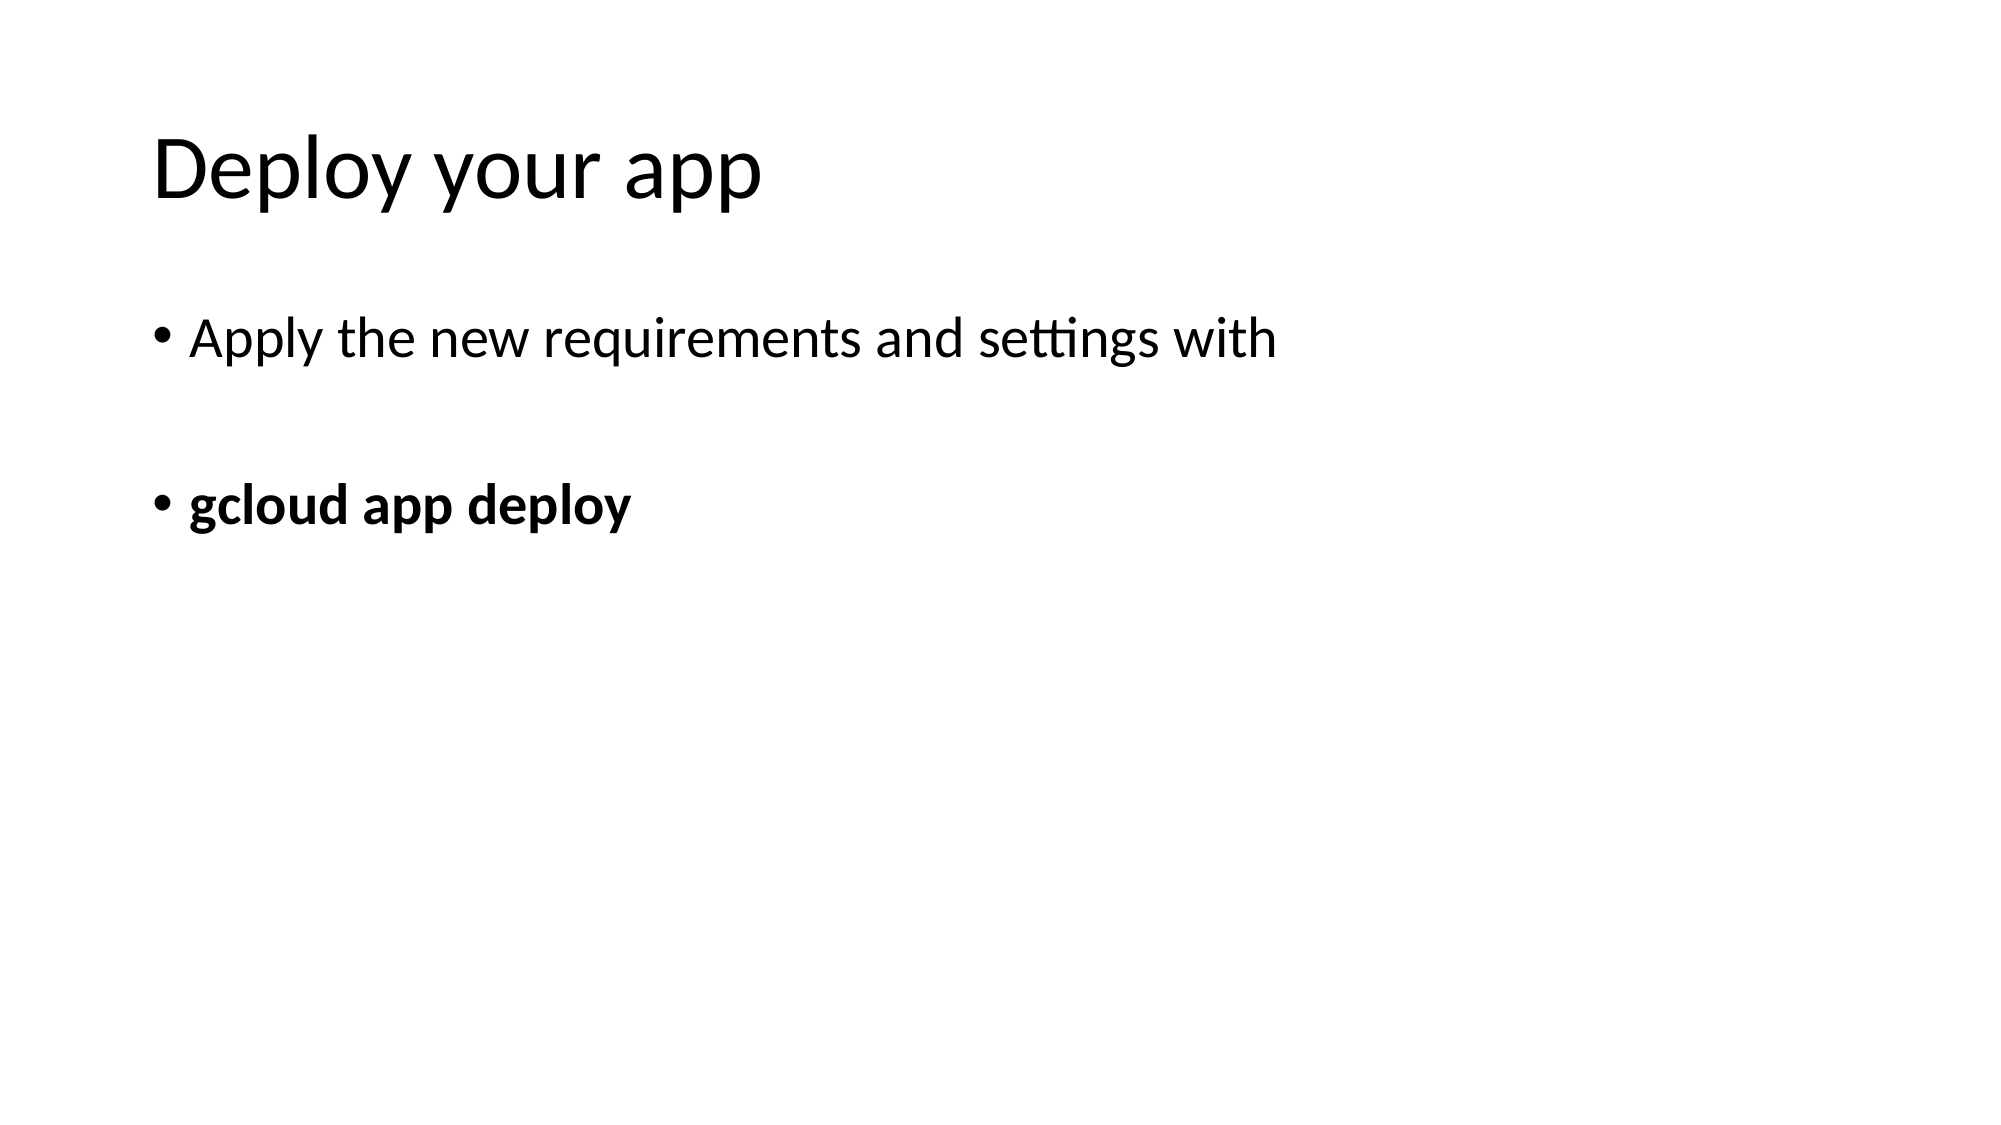

# Deploy your app
Apply the new requirements and settings with

gcloud app deploy